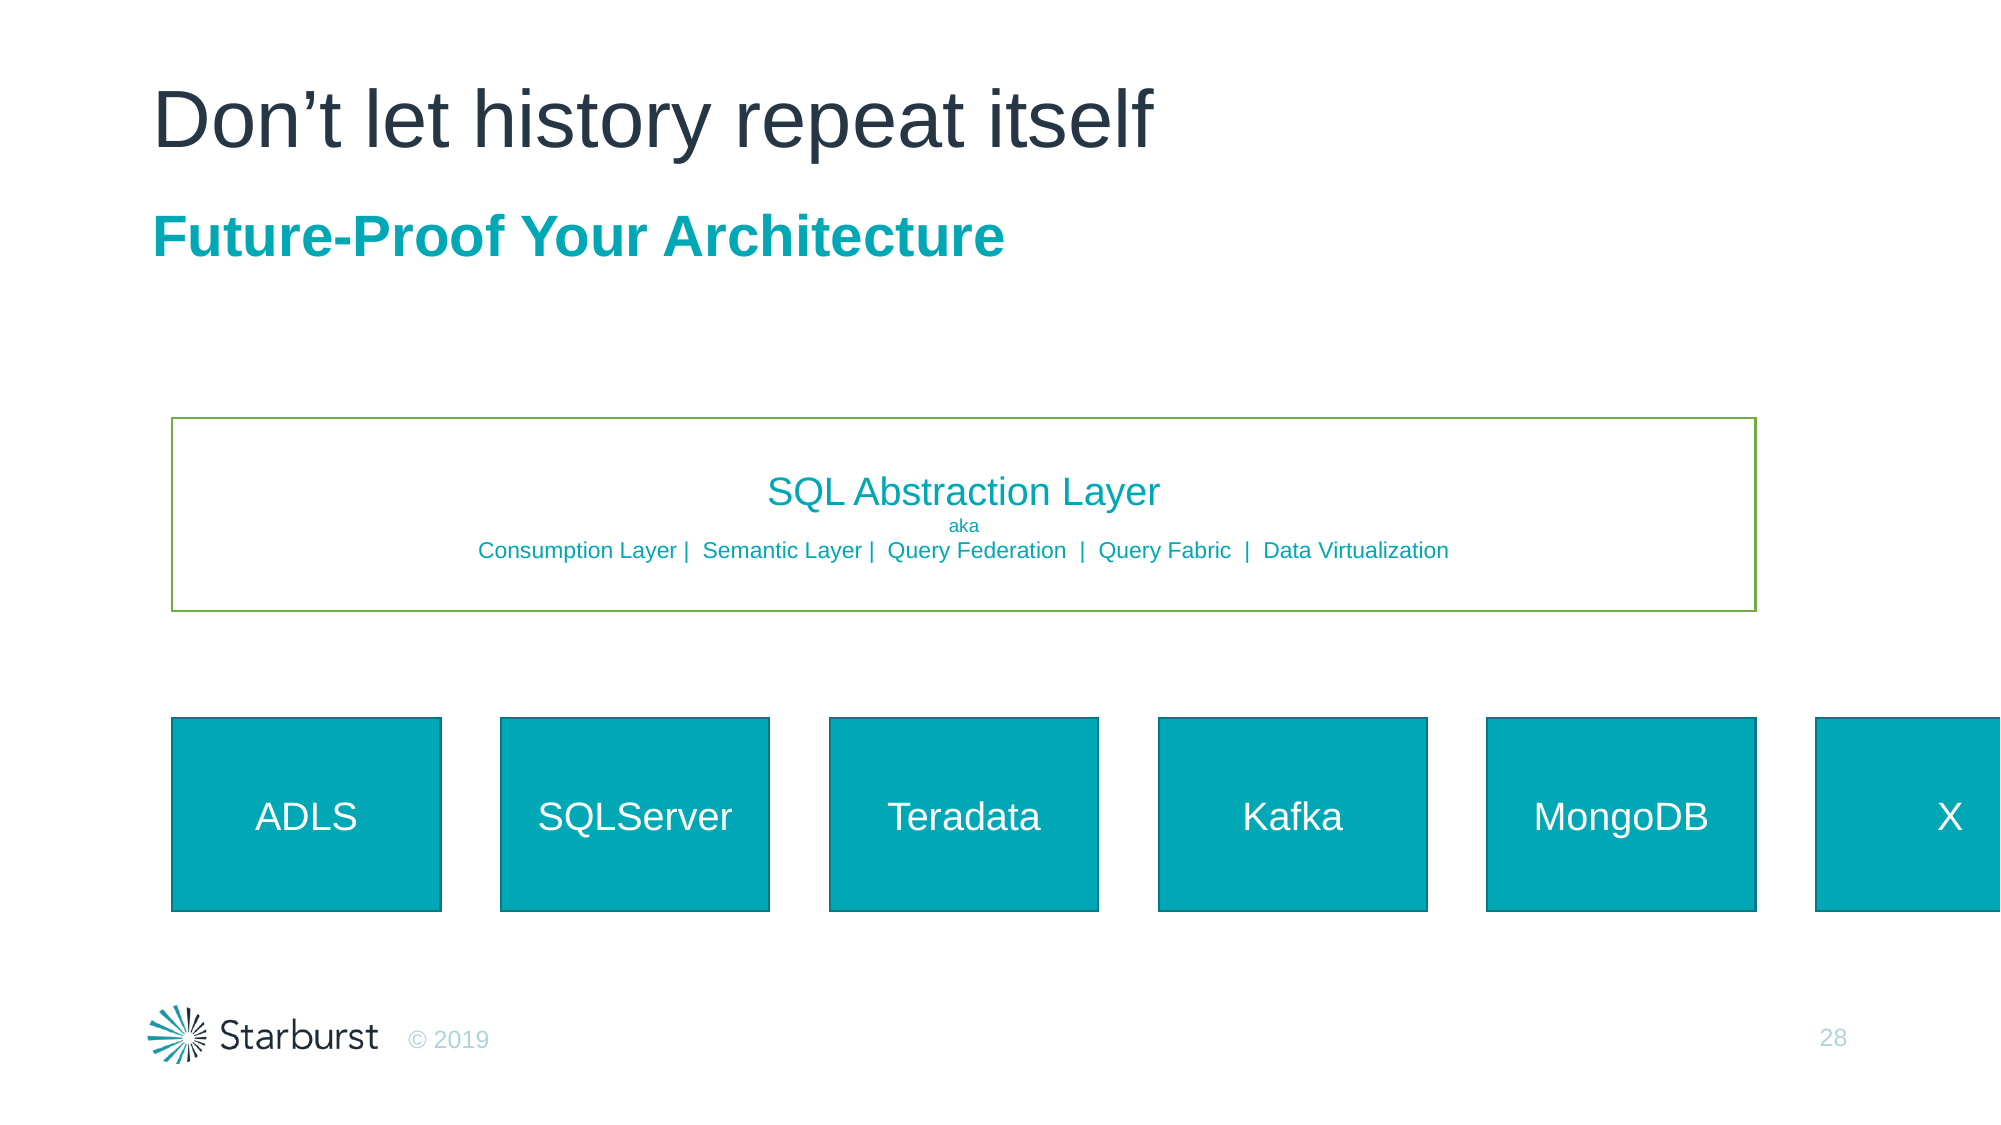

# Don’t let history repeat itself
Future-Proof Your Architecture
SQL Abstraction Layer
aka
Consumption Layer |  Semantic Layer |  Query Federation  |  Query Fabric  |  Data Virtualization
ADLS
SQLServer
Teradata
Kafka
MongoDB
X
28
© 2019